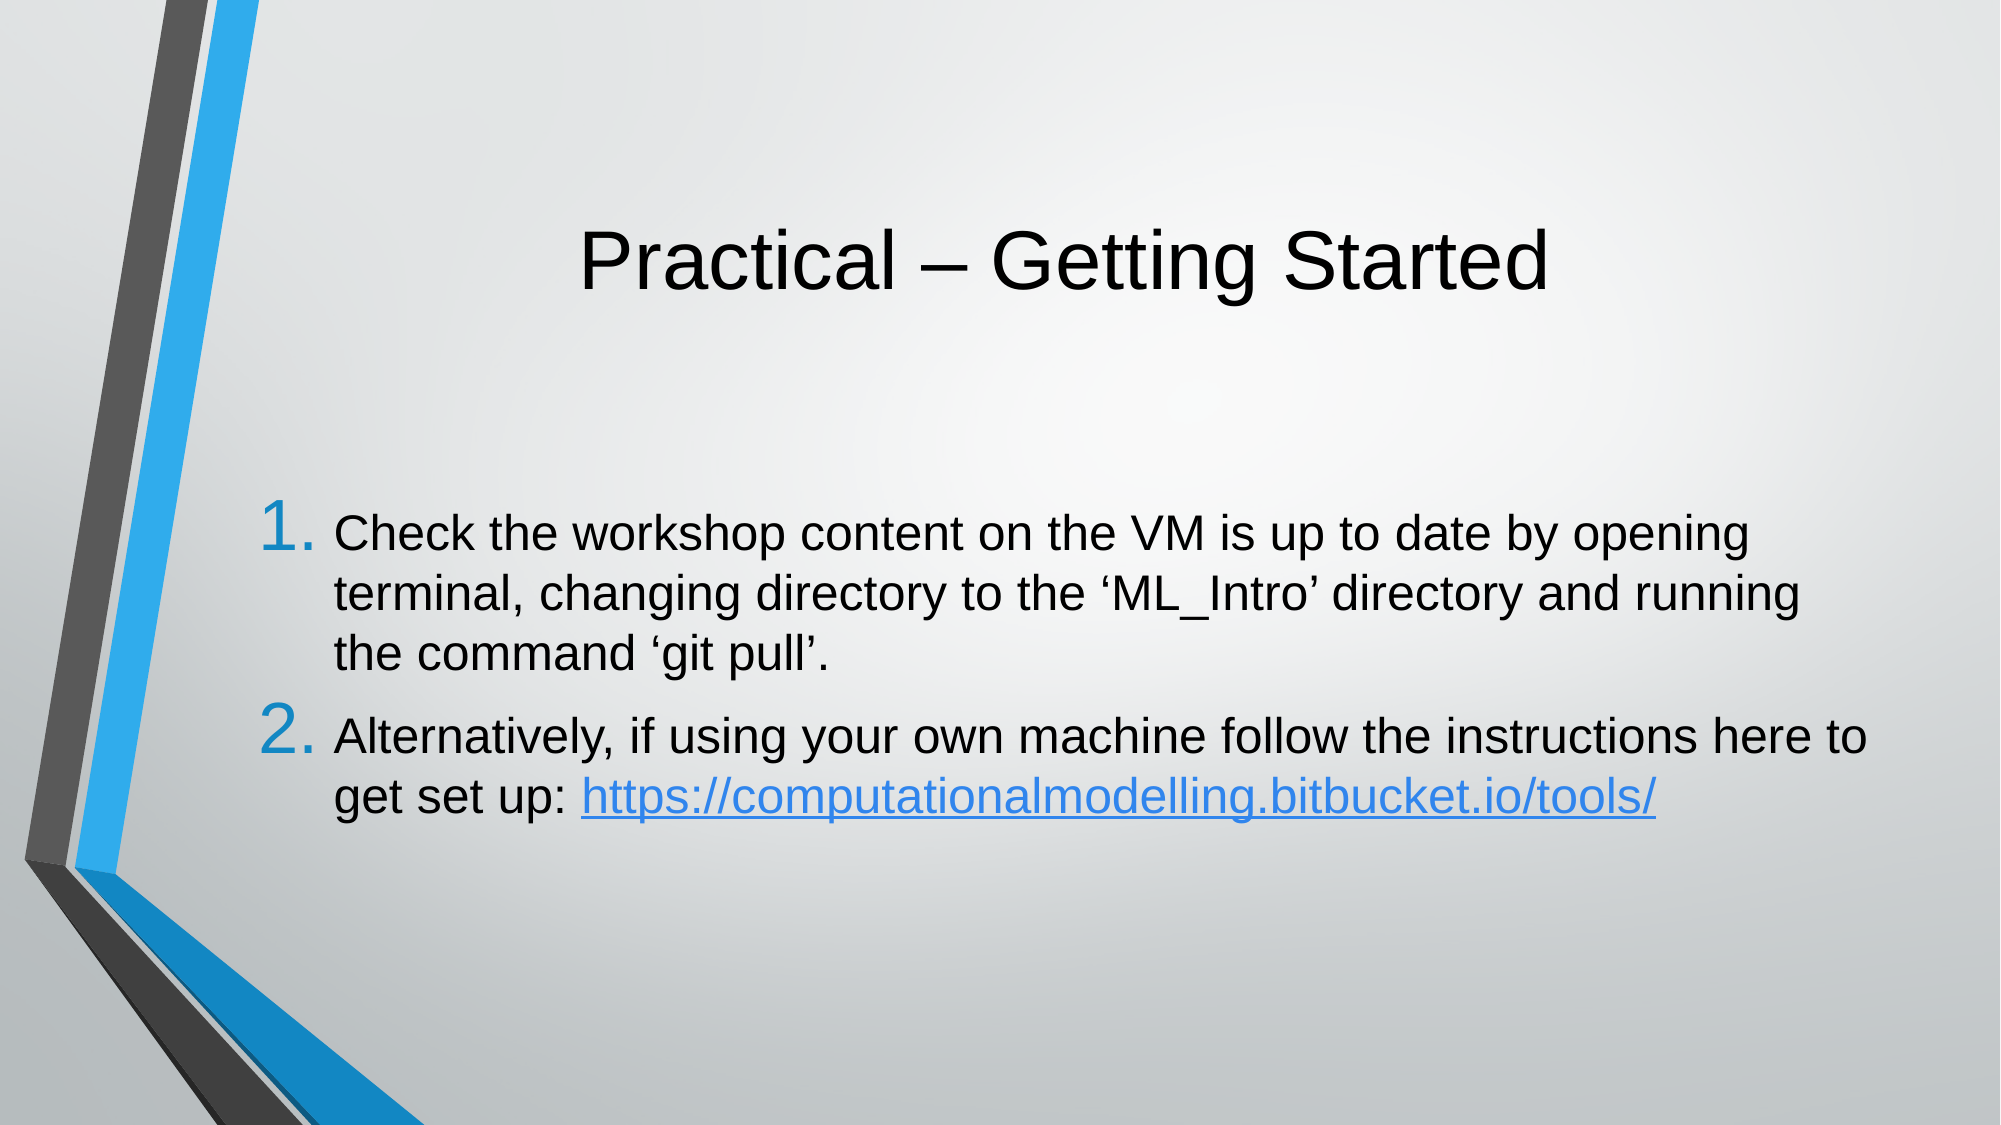

# Practical – Getting Started
Check the workshop content on the VM is up to date by opening terminal, changing directory to the ‘ML_Intro’ directory and running the command ‘git pull’.
Alternatively, if using your own machine follow the instructions here to get set up: https://computationalmodelling.bitbucket.io/tools/